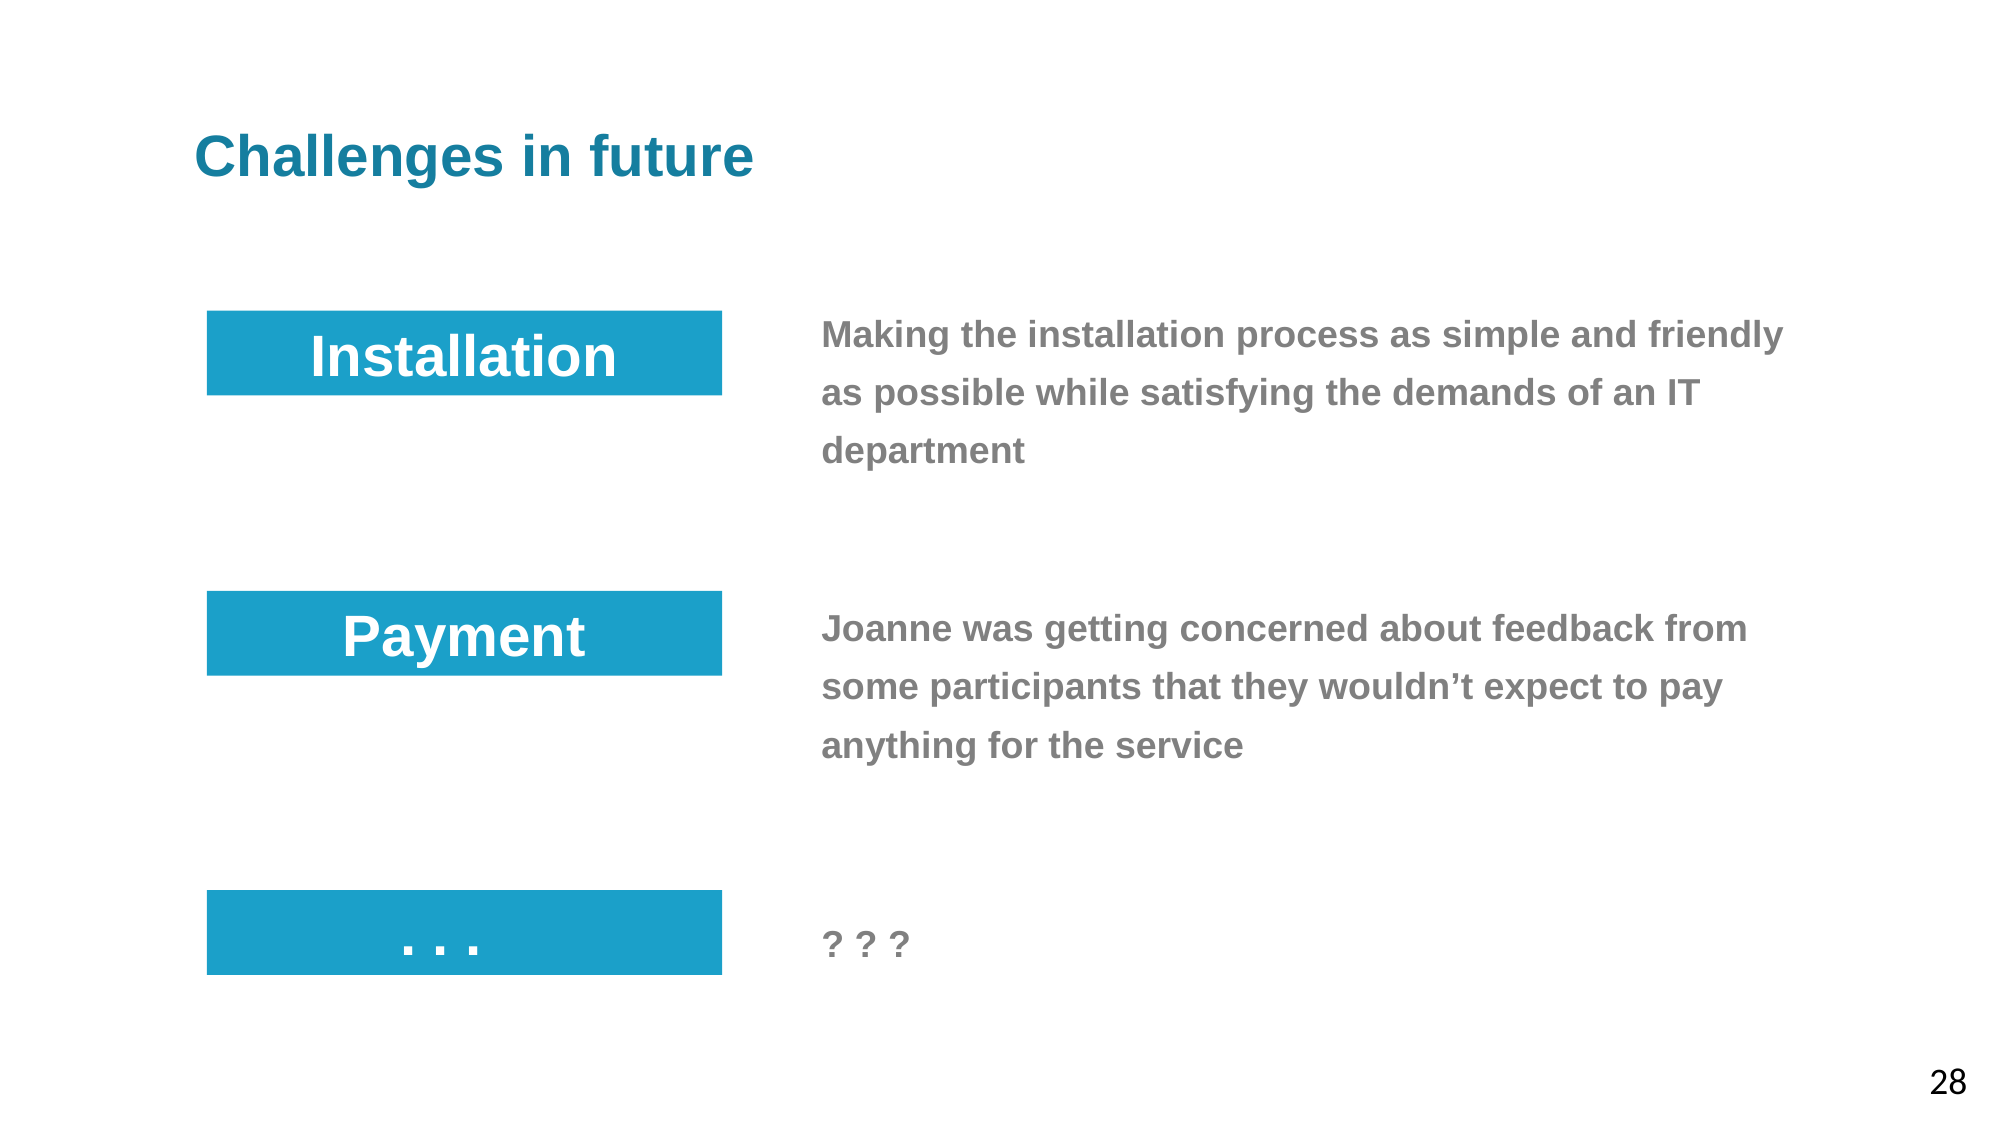

Challenges in future
Making the installation process as simple and friendly as possible while satisfying the demands of an IT department
 Installation
Joanne was getting concerned about feedback from some participants that they wouldn’t expect to pay anything for the service
Payment
           . . .
? ? ?
28